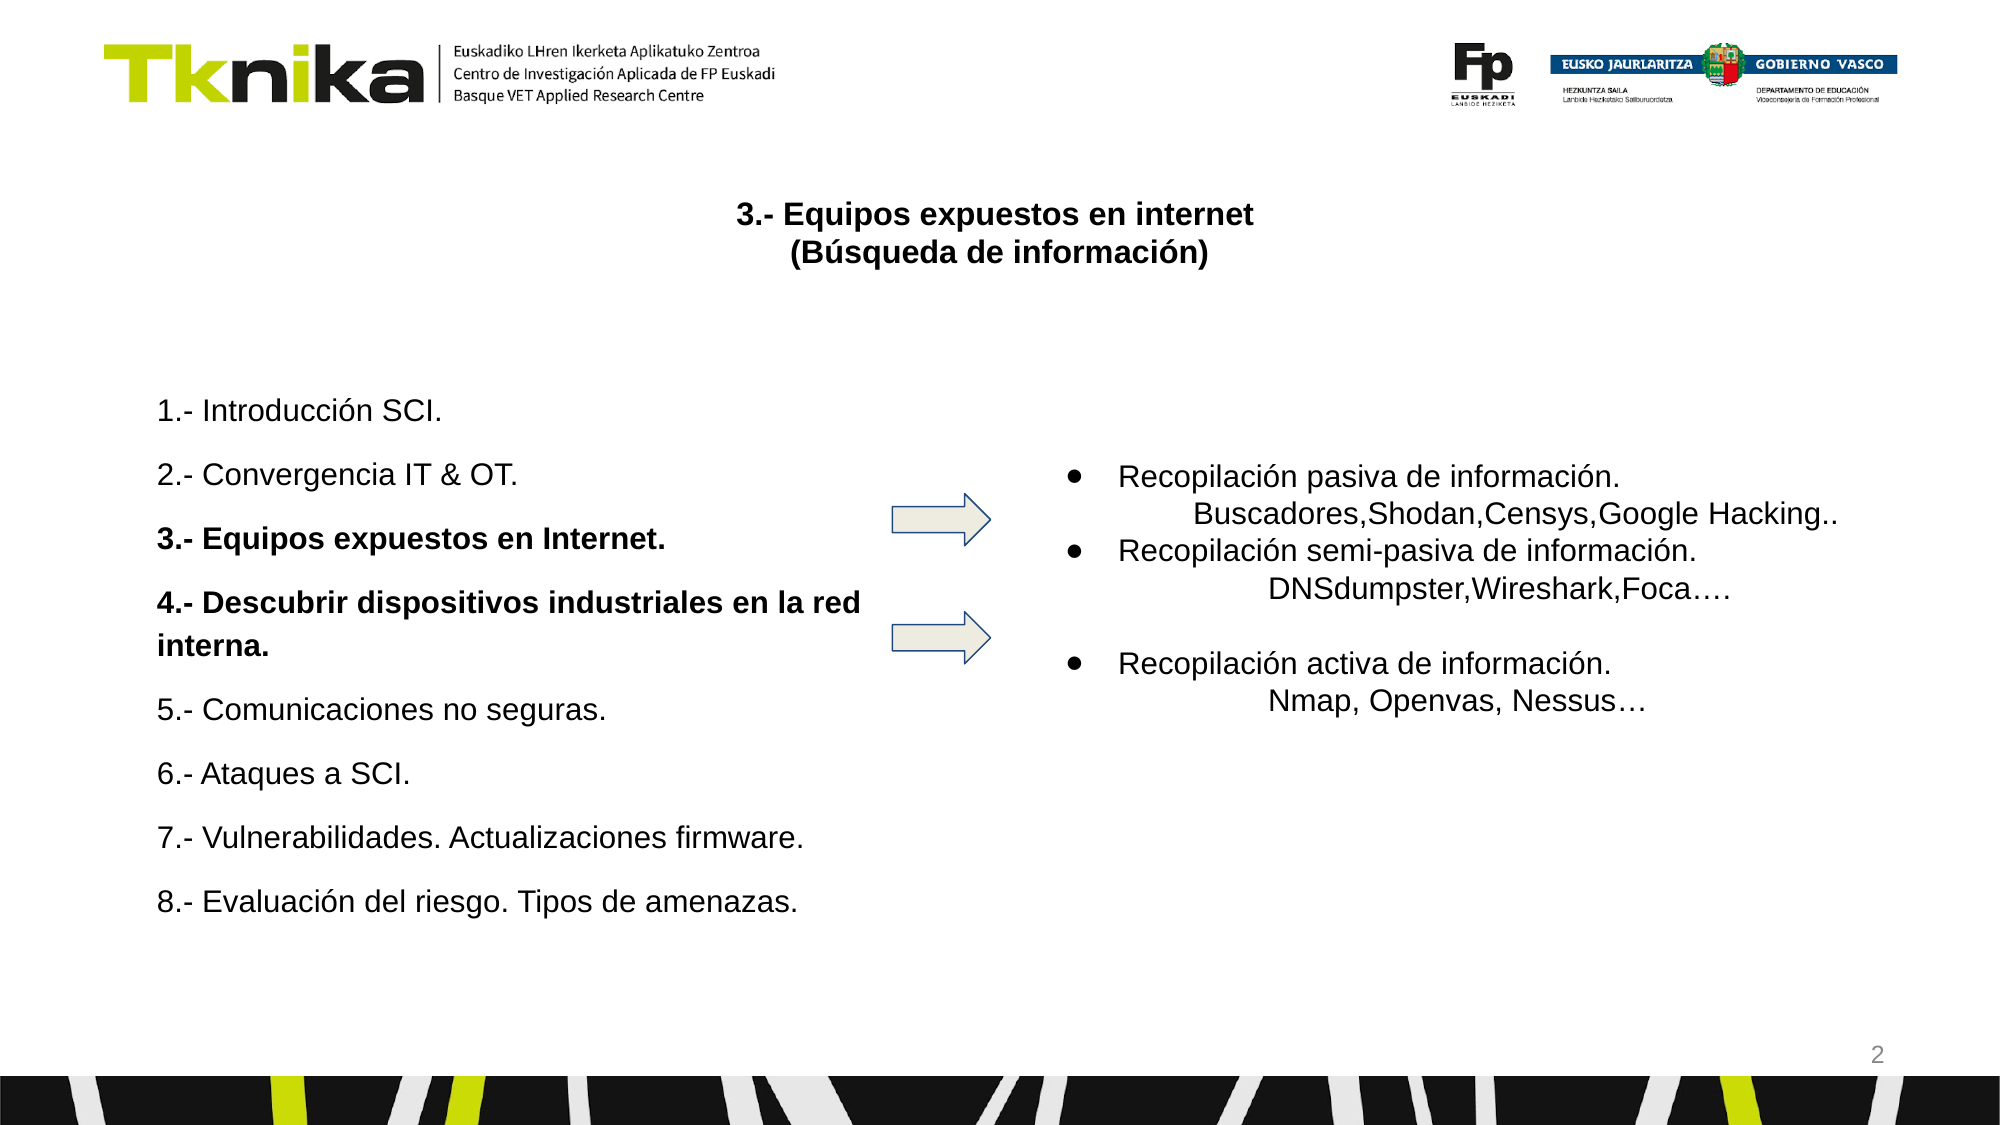

# 3.- Equipos expuestos en internet
(Búsqueda de información)
1.- Introducción SCI.
2.- Convergencia IT & OT.
3.- Equipos expuestos en Internet.
4.- Descubrir dispositivos industriales en la red interna.
5.- Comunicaciones no seguras.
6.- Ataques a SCI.
7.- Vulnerabilidades. Actualizaciones firmware.
8.- Evaluación del riesgo. Tipos de amenazas.
Recopilación pasiva de información.
Buscadores,Shodan,Censys,Google Hacking..
Recopilación semi-pasiva de información.
	DNSdumpster,Wireshark,Foca….

Recopilación activa de información.
	Nmap, Openvas, Nessus…

2